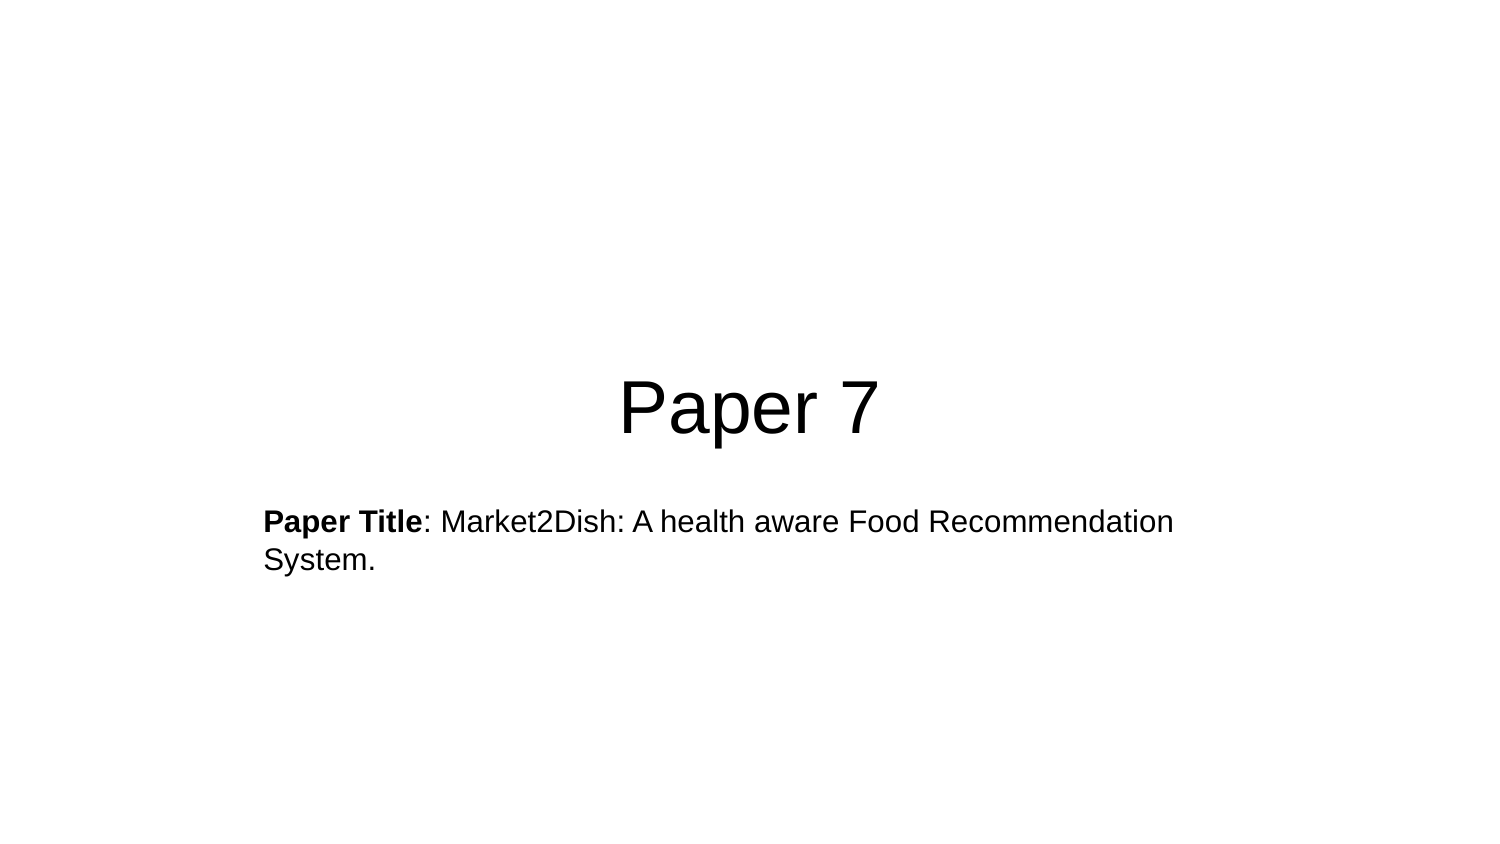

# Paper 7
Paper Title: Market2Dish: A health aware Food Recommendation System.